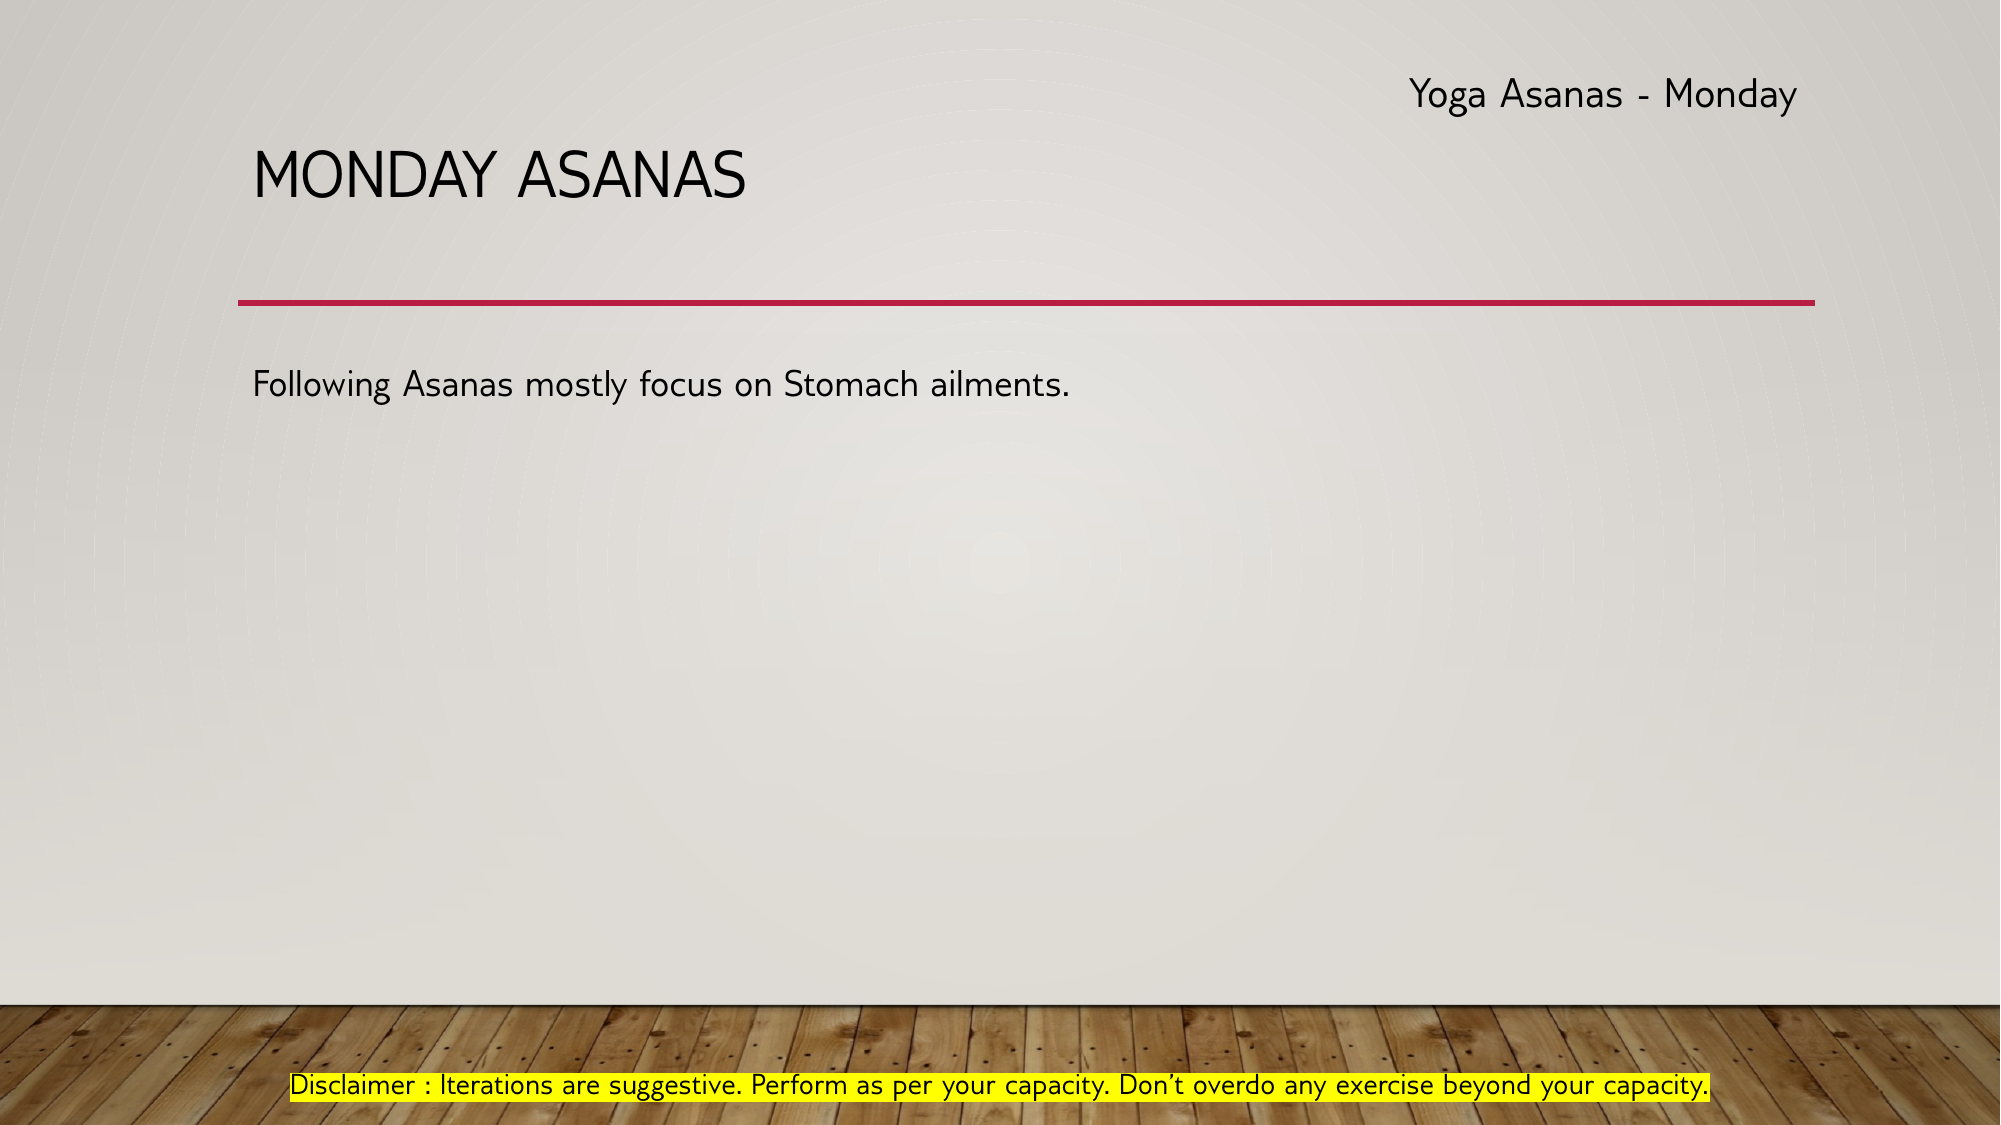

Yoga Asanas - Monday
# Monday Asanas

Following Asanas mostly focus on Stomach ailments.
Disclaimer : Iterations are suggestive. Perform as per your capacity. Don’t overdo any exercise beyond your capacity.